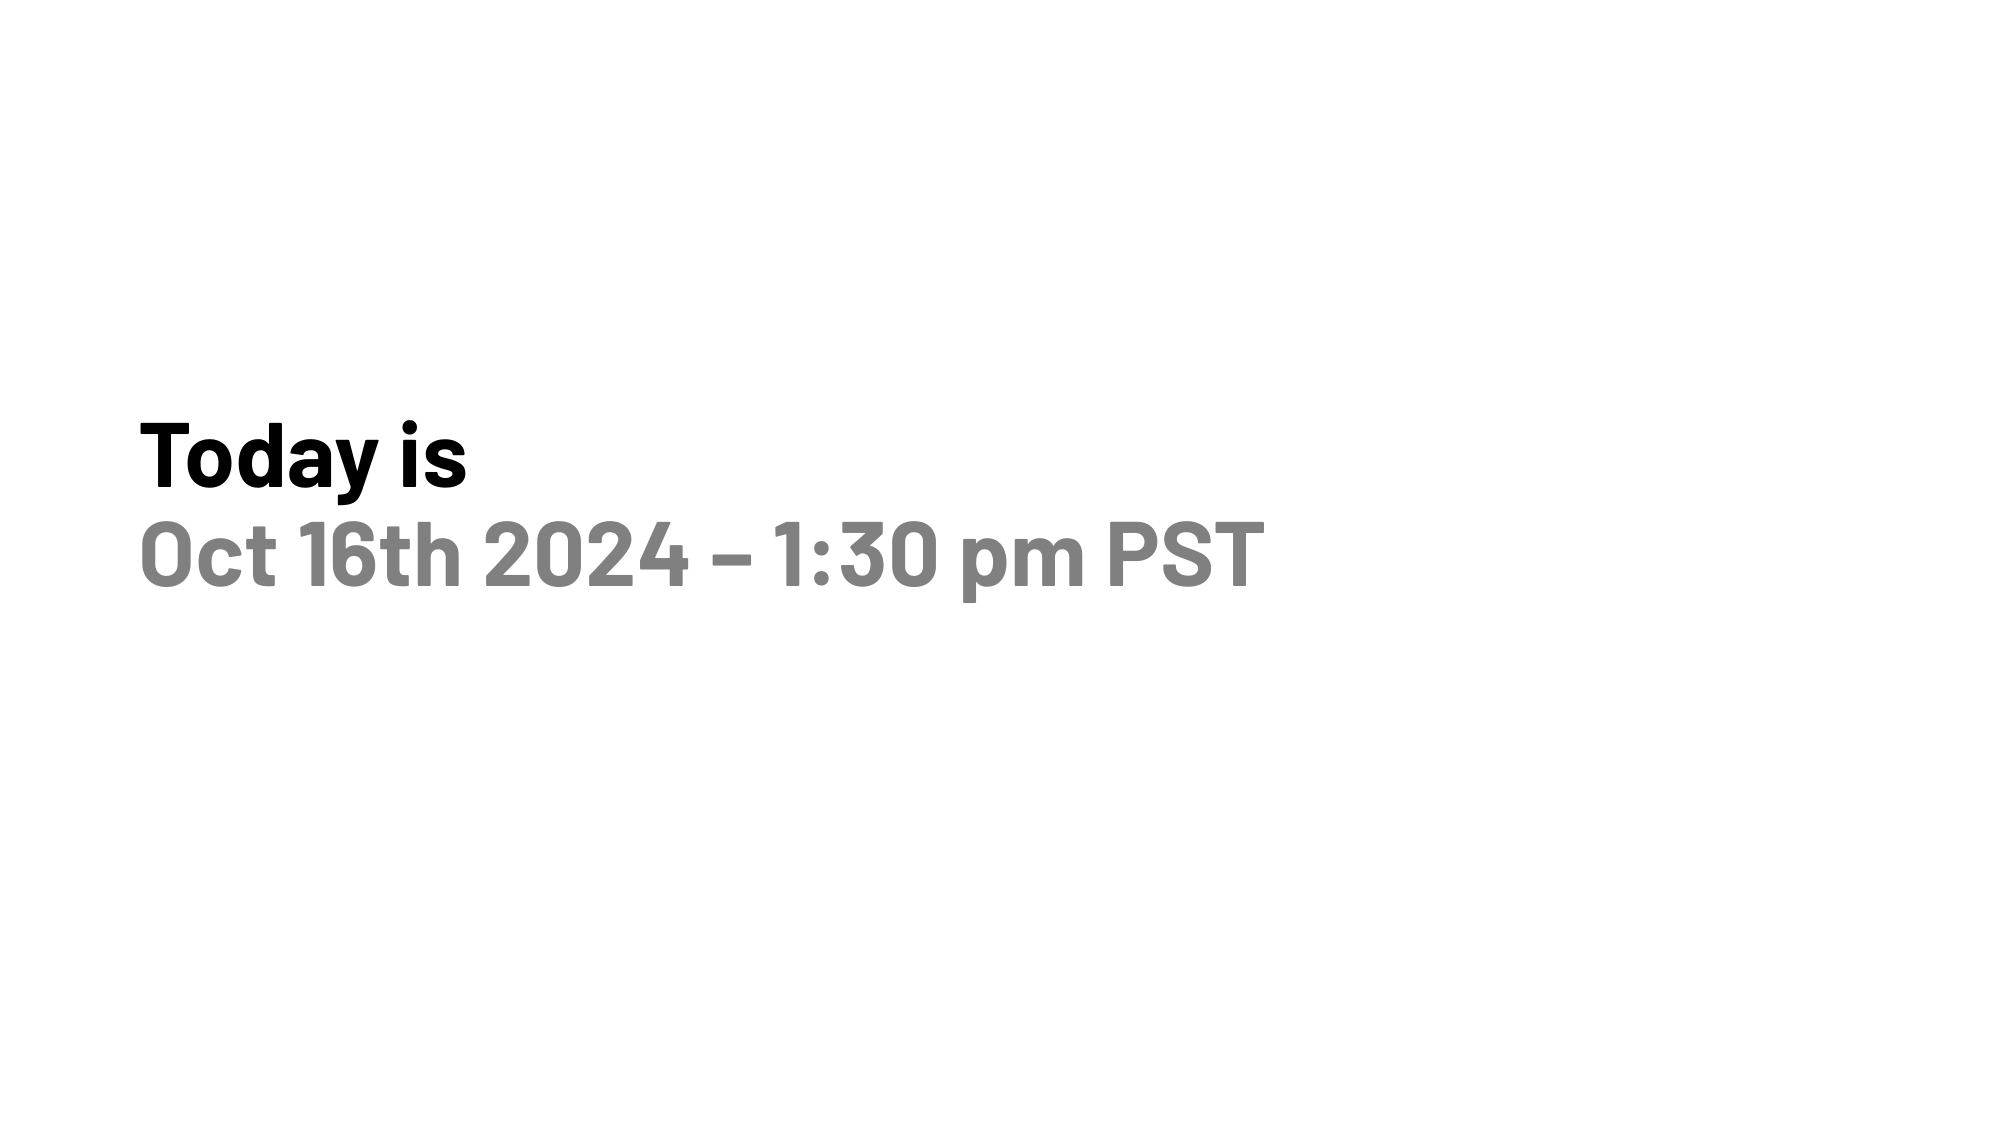

# Today is Oct 16th 2024 – 1:30 pm PST